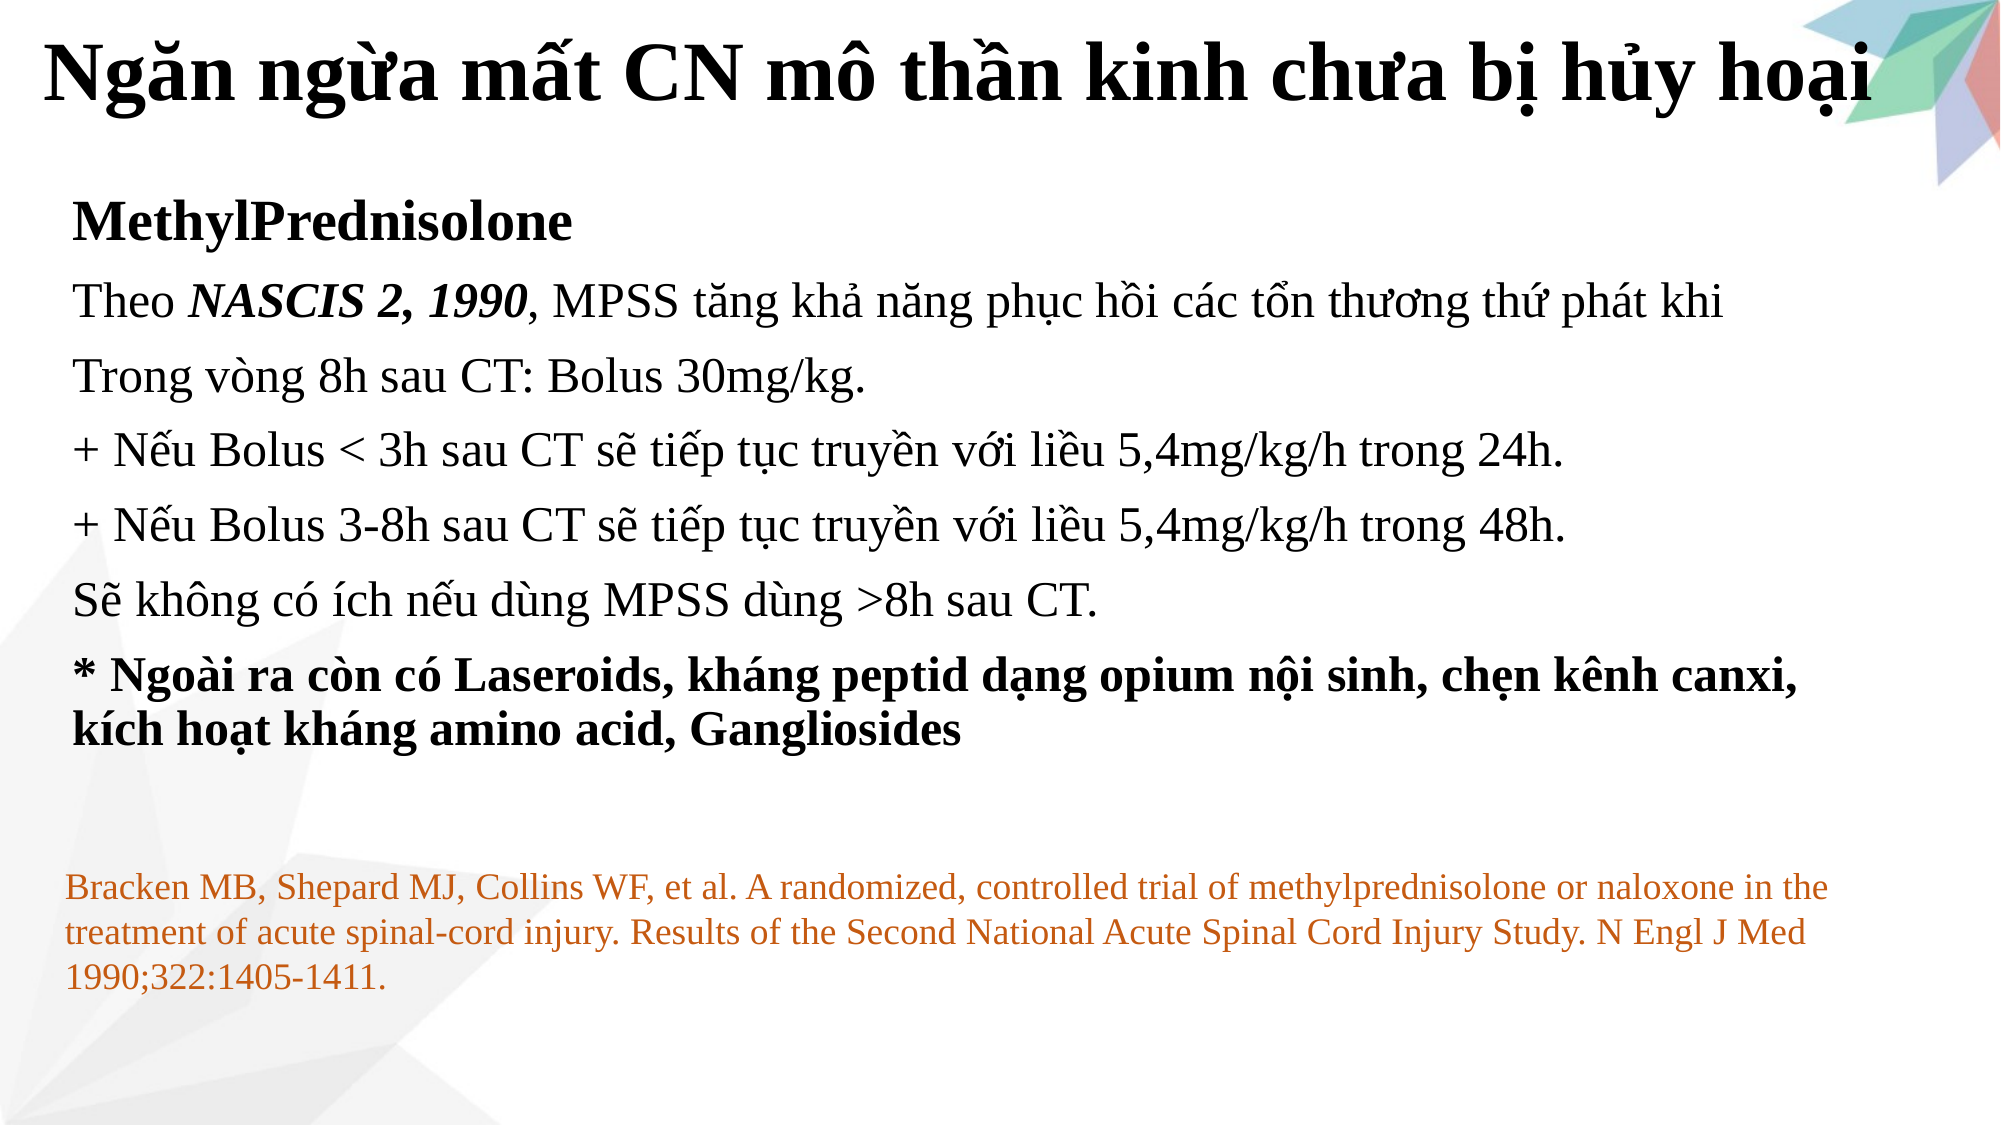

# Ngăn ngừa mất CN mô thần kinh chưa bị hủy hoại
MethylPrednisolone
Theo NASCIS 2, 1990, MPSS tăng khả năng phục hồi các tổn thương thứ phát khi
Trong vòng 8h sau CT: Bolus 30mg/kg.
+ Nếu Bolus < 3h sau CT sẽ tiếp tục truyền với liều 5,4mg/kg/h trong 24h.
+ Nếu Bolus 3-8h sau CT sẽ tiếp tục truyền với liều 5,4mg/kg/h trong 48h.
Sẽ không có ích nếu dùng MPSS dùng >8h sau CT.
* Ngoài ra còn có Laseroids, kháng peptid dạng opium nội sinh, chẹn kênh canxi, kích hoạt kháng amino acid, Gangliosides

Bracken MB, Shepard MJ, Collins WF, et al. A randomized, controlled trial of methylprednisolone or naloxone in the treatment of acute spinal-cord injury. Results of the Second National Acute Spinal Cord Injury Study. N Engl J Med 1990;322:1405-1411.